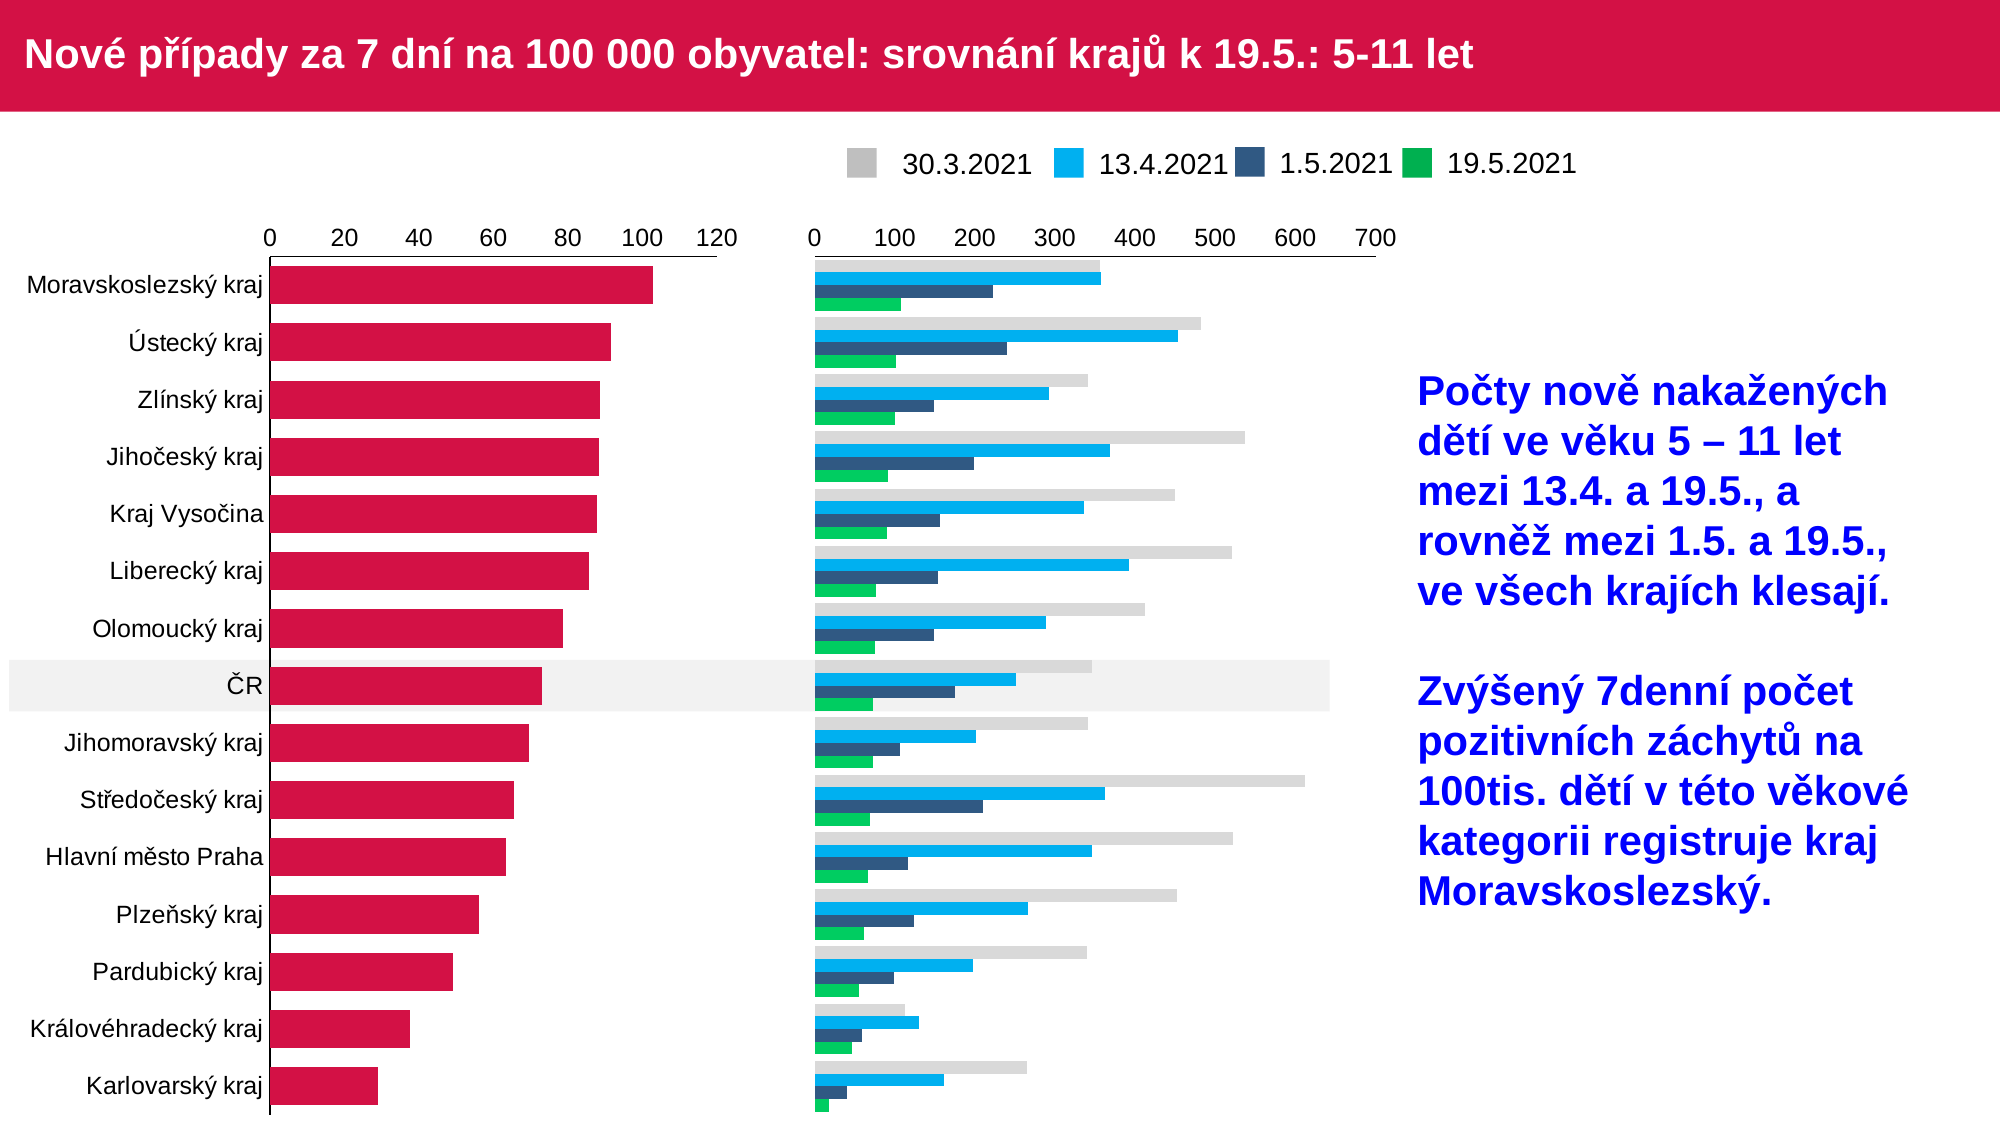

# Nové případy za 7 dní na 100 000 obyvatel: srovnání krajů k 19.5.: 5-11 let
1.5.2021
19.5.2021
30.3.2021
13.4.2021

### Chart

| Category | Series 6 |
|---|---|
| Moravskoslezský kraj | 102.846604879894 |
| Ústecký kraj | 91.440514679468 |
| Zlínský kraj | 88.64811622753 |
| Jihočeský kraj | 88.394999368607 |
| Kraj Vysočina | 87.688049762968 |
| Liberecký kraj | 85.725265304915 |
| Olomoucký kraj | 78.734991142313 |
| ČR | 73.139353598143 |
| Jihomoravský kraj | 69.484136323392 |
| Středočeský kraj | 65.458207452165 |
| Hlavní město Praha | 63.252376984166 |
| Plzeňský kraj | 56.228475036899 |
| Pardubický kraj | 49.193485746834 |
| Královéhradecký kraj | 37.654382970177 |
| Karlovarský kraj | 28.974309445624 |

### Chart

| Category | 30.3 | 13.4 | 1.5 | 08.05.2021 |
|---|---|---|---|---|
| Kraj Vysočina | 355.479013490538 | 357.68695767371 | 223.002362500275 | 108.189264975381 |
| Jihočeský kraj | 482.434438396833 | 452.74616526472 | 239.980207817911 | 101.434933201385 |
| Moravskoslezský kraj | 341.185857058872 | 292.894935752078 | 149.071974468799 | 99.731250524901 |
| Zlínský kraj | 537.466895155008 | 368.047982551799 | 198.62906994859 | 91.525159682193 |
| Ústecký kraj | 449.433713520963 | 335.577172762319 | 155.803687353934 | 89.886742704192 |
| Jihomoravský kraj | 521.409005718679 | 391.657455908501 | 153.77961458984 | 76.88980729492 |
| Středočeský kraj | 411.701771823989 | 289.175718728575 | 148.502050799088 | 74.725472846186 |
| ČR | 346.212743292128 | 250.782307641092 | 175.325684103064 | 73.237311081027 |
| Olomoucký kraj | 340.444104970265 | 200.774728572207 | 106.934366304762 | 73.108189208358 |
| Pardubický kraj | 612.428442947079 | 362.603320532769 | 209.85310282802 | 68.523462147925 |
| Liberecký kraj | 522.619179294325 | 345.64760535339 | 116.137595398739 | 66.36434022785 |
| Hlavní město Praha | 451.803384696542 | 266.317249359732 | 124.224659445753 | 61.261475891056 |
| Plzeňský kraj | 339.822853635008 | 197.316495659037 | 98.658247829518 | 54.810137683065 |
| Královéhradecký kraj | 113.079532604598 | 129.832055953427 | 58.633831720902 | 46.06943920928 |
| Karlovarský kraj | 265.354259276059 | 161.026943663249 | 40.823732196316 | 18.14388097614 |
Počty nově nakažených dětí ve věku 5 – 11 let mezi 13.4. a 19.5., a rovněž mezi 1.5. a 19.5., ve všech krajích klesají.

Zvýšený 7denní počet pozitivních záchytů na 100tis. dětí v této věkové kategorii registruje kraj Moravskoslezský.